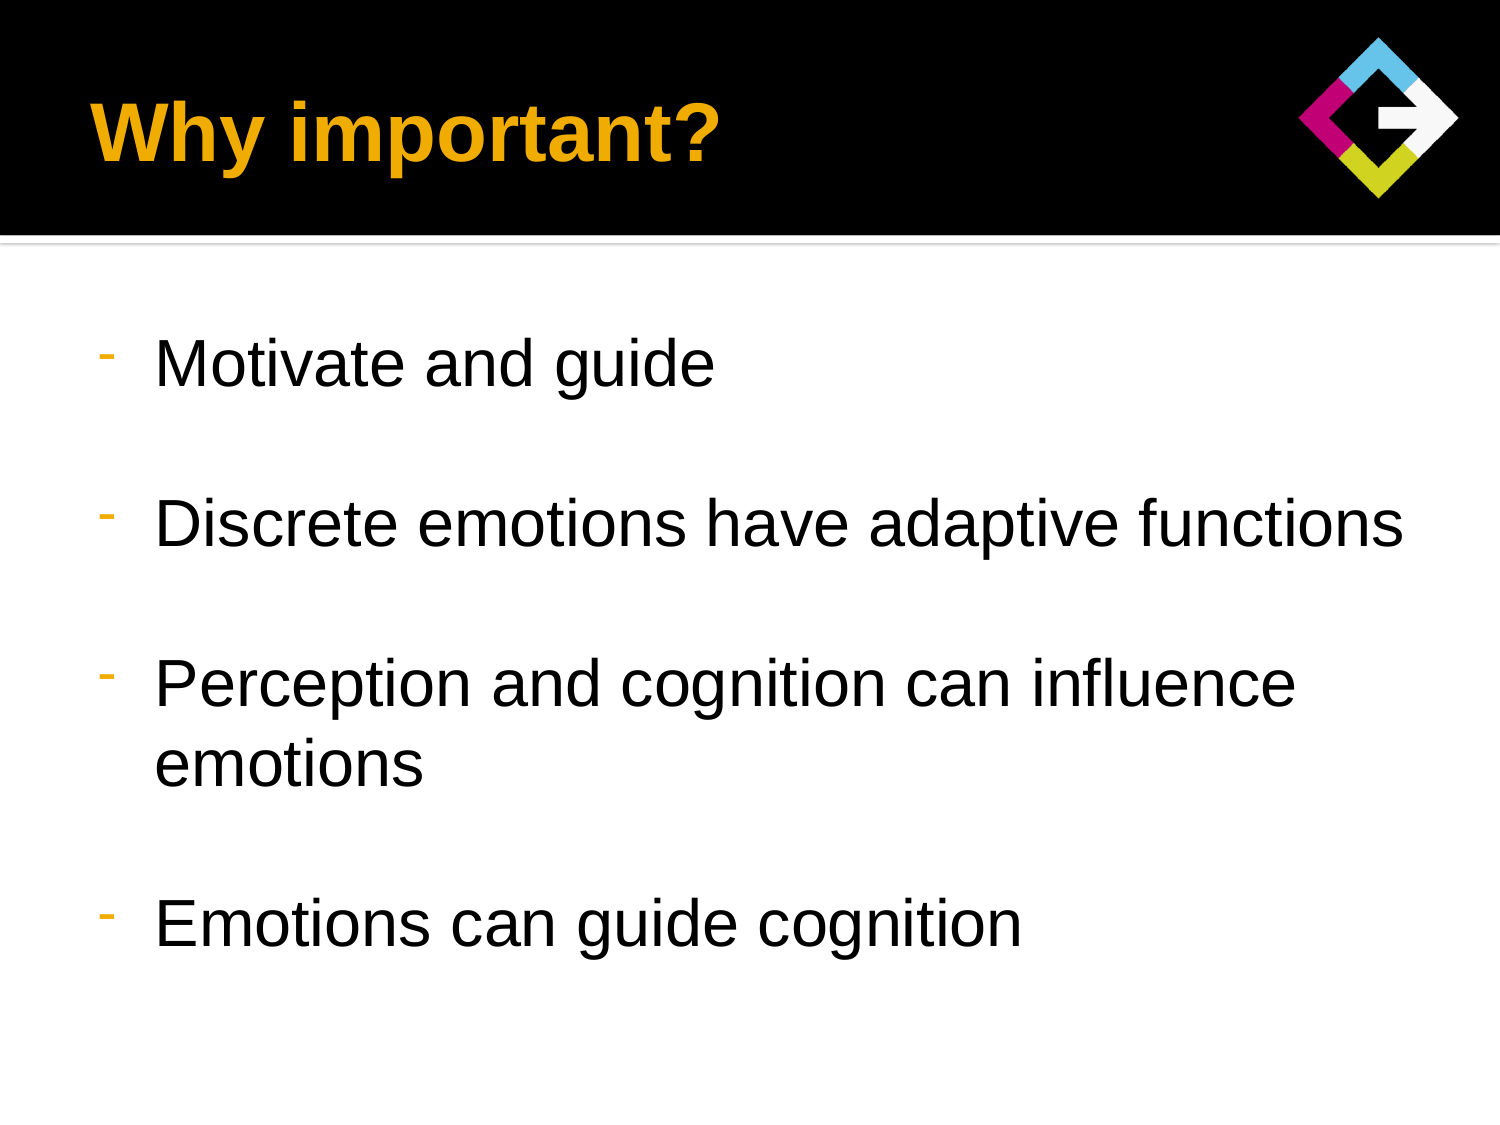

# Why important?

Motivate and guide

Discrete emotions have adaptive functions

Perception and cognition can influence emotions

Emotions can guide cognition